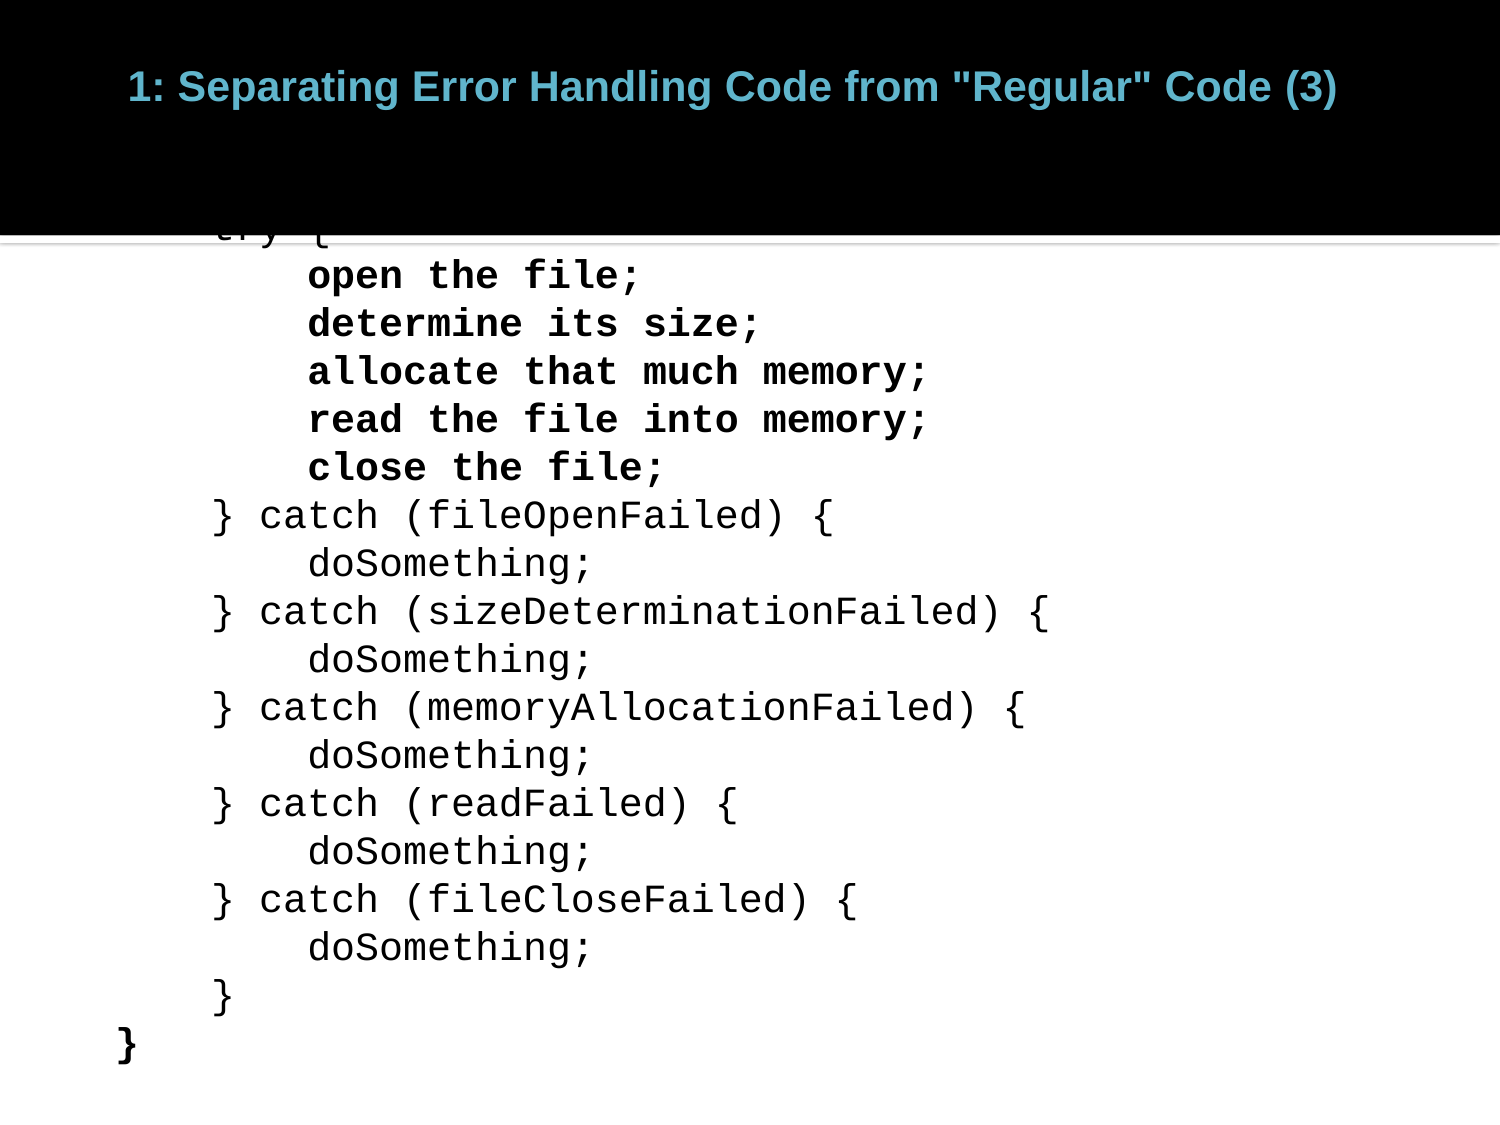

# 1: Separating Error Handling Code from "Regular" Code (3)
readFile {
    try {
        open the file;
        determine its size;
        allocate that much memory;
        read the file into memory;
        close the file;
    } catch (fileOpenFailed) {
        doSomething;
    } catch (sizeDeterminationFailed) {
        doSomething;
    } catch (memoryAllocationFailed) {
        doSomething;
    } catch (readFailed) {
        doSomething;
    } catch (fileCloseFailed) {
        doSomething;
    }
}